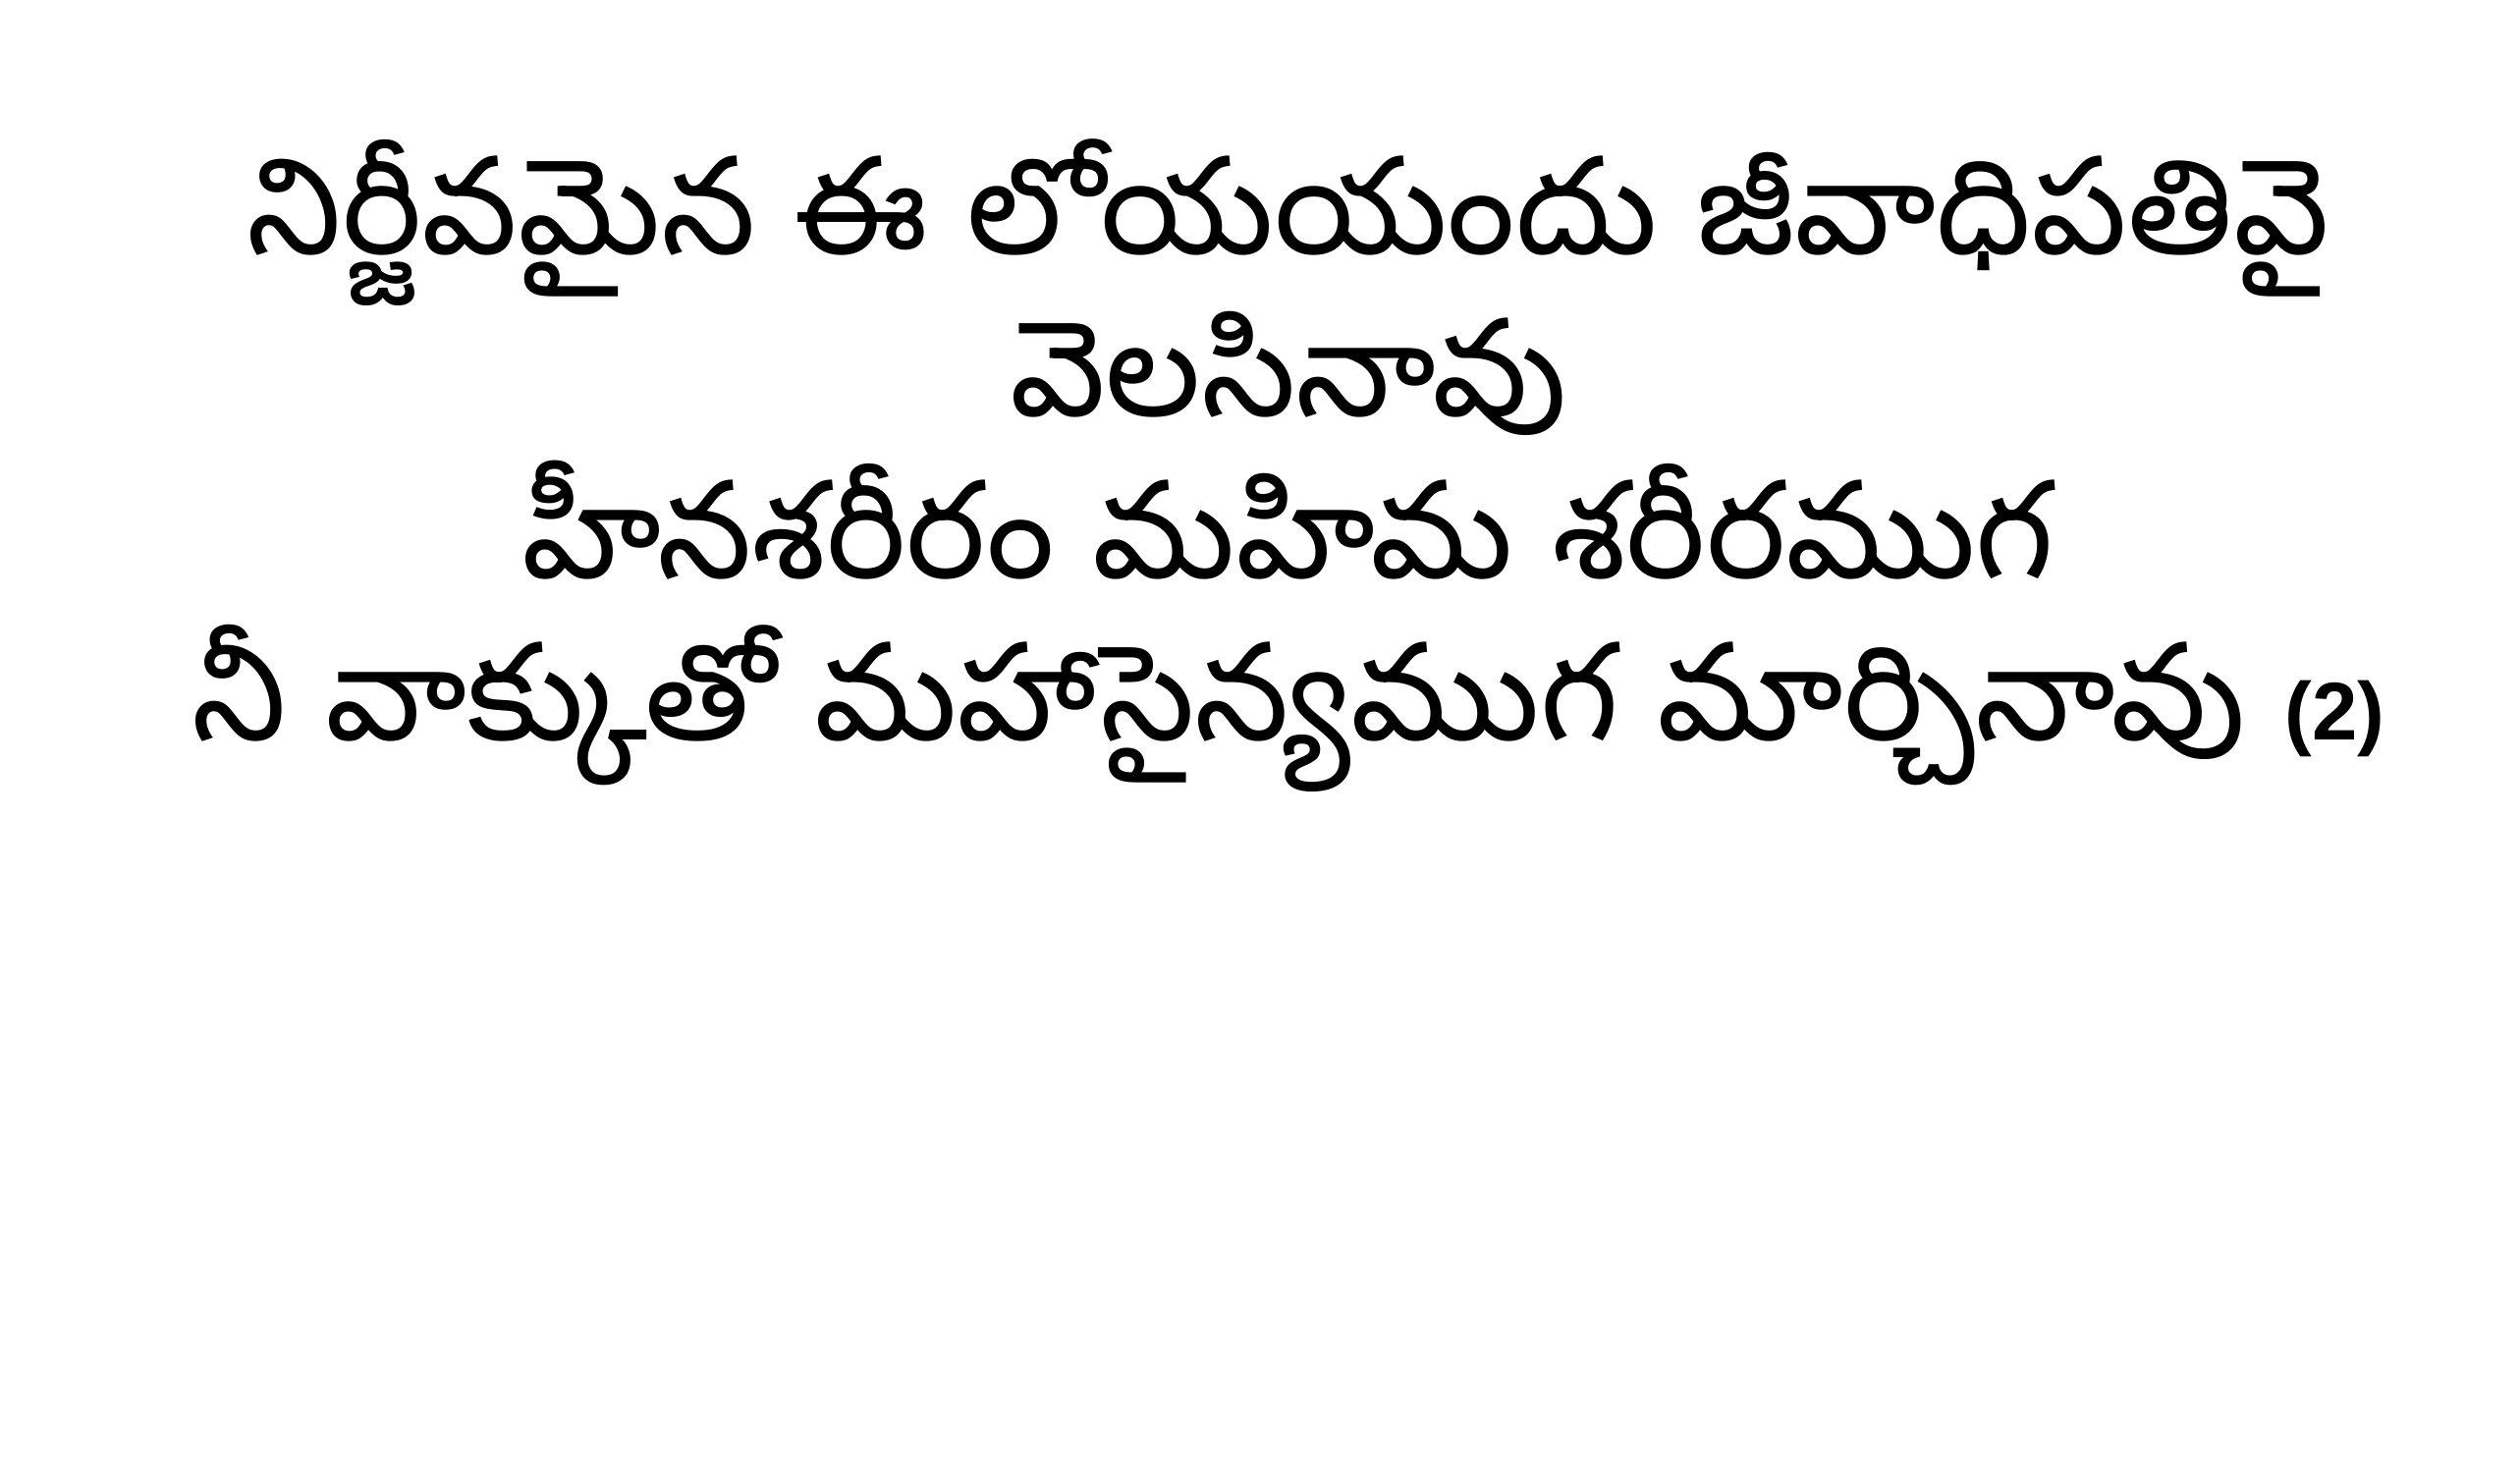

నిర్జీవమైన ఈ లోయయందు జీవాధిపతివై వెలసినావు
హీనశరీరం మహిమ శరీరముగ
నీ వాక్కుతో మహాసైన్యముగ మార్చినావు (2)